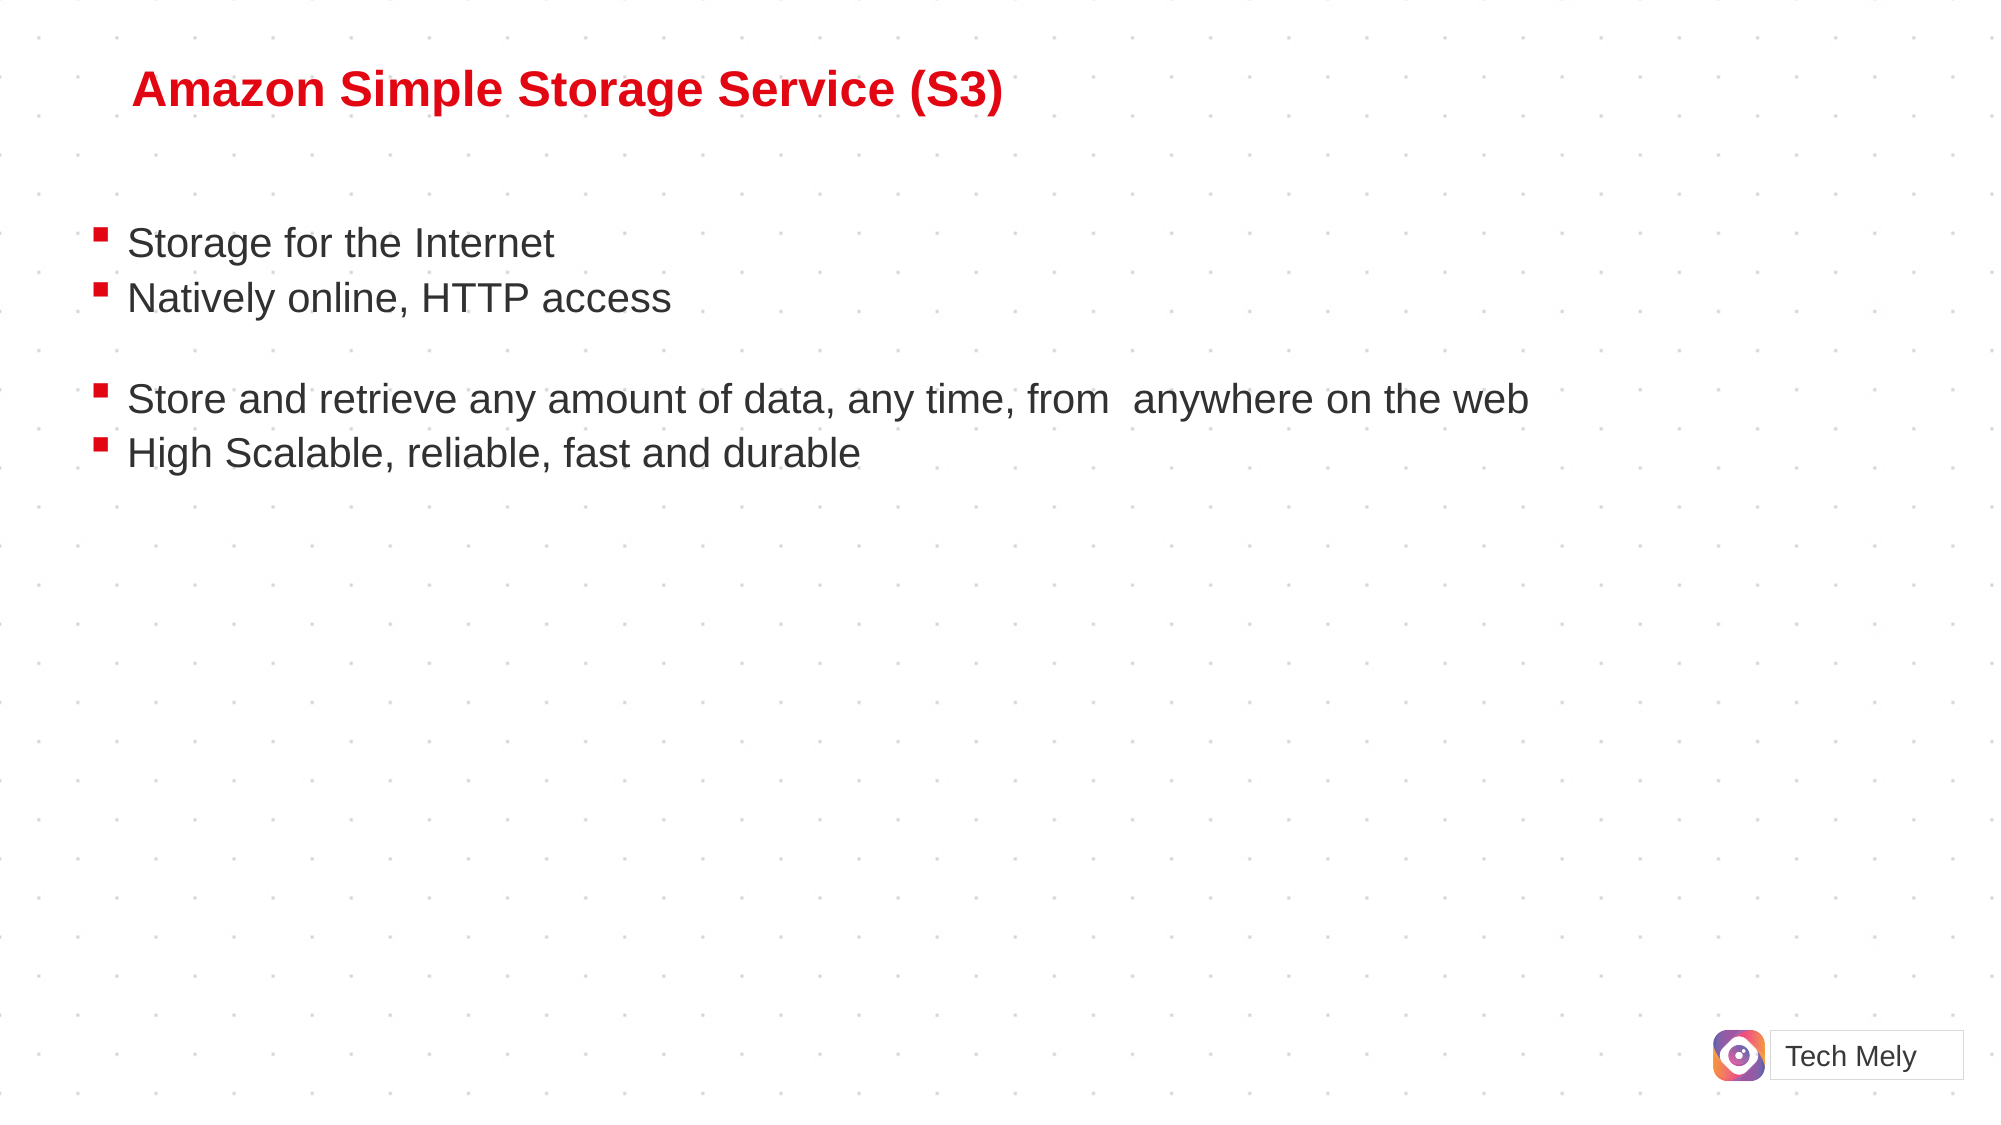

# Amazon Simple Storage Service (S3)
Storage for the Internet
Natively online, HTTP access
Store and retrieve any amount of data, any time, from  anywhere on the web
High Scalable, reliable, fast and durable